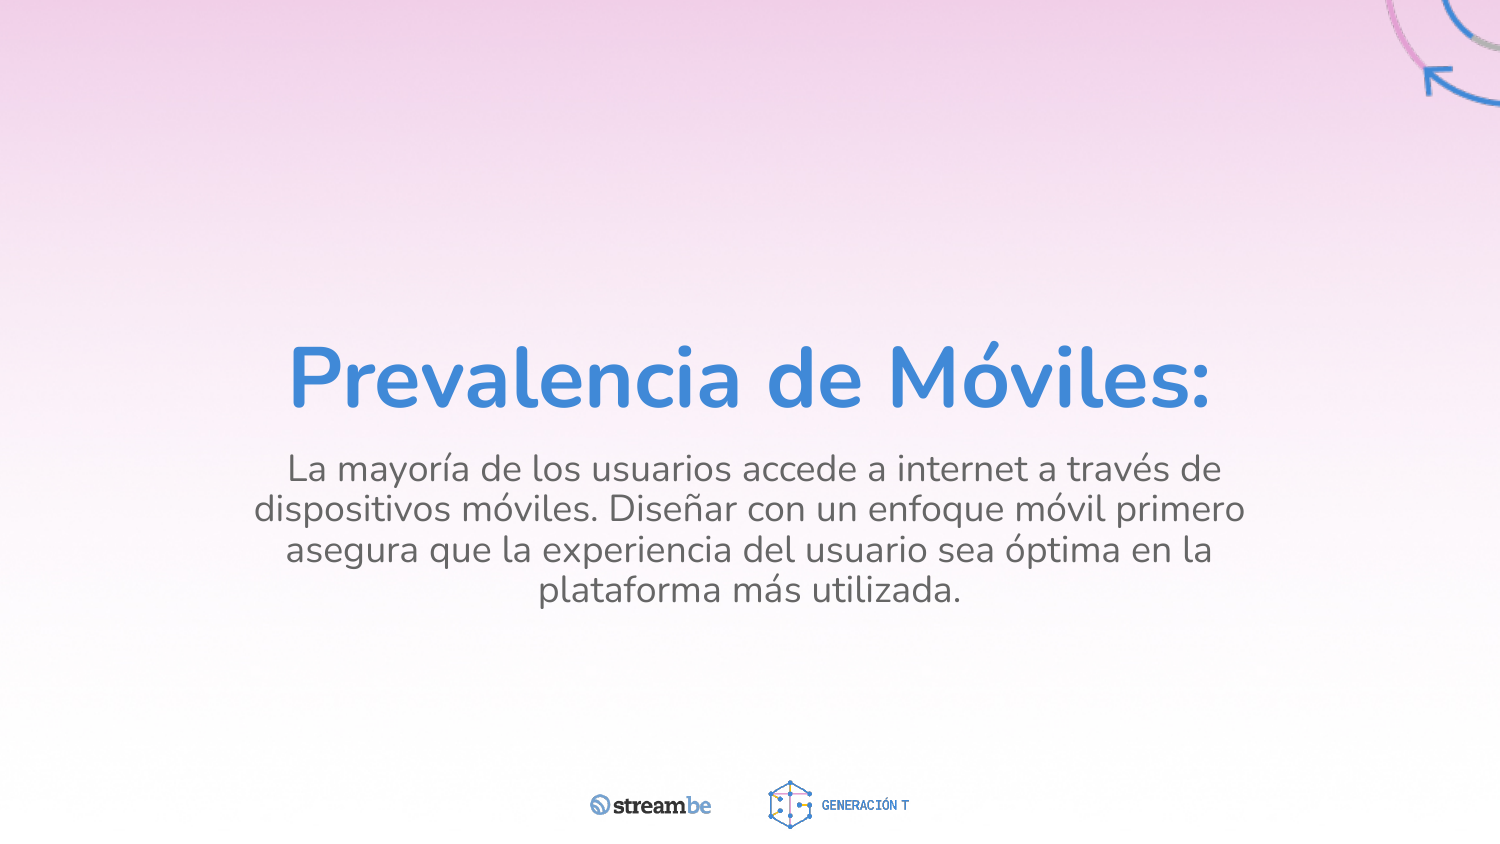

# Prevalencia de Móviles:
 La mayoría de los usuarios accede a internet a través de dispositivos móviles. Diseñar con un enfoque móvil primero asegura que la experiencia del usuario sea óptima en la plataforma más utilizada.